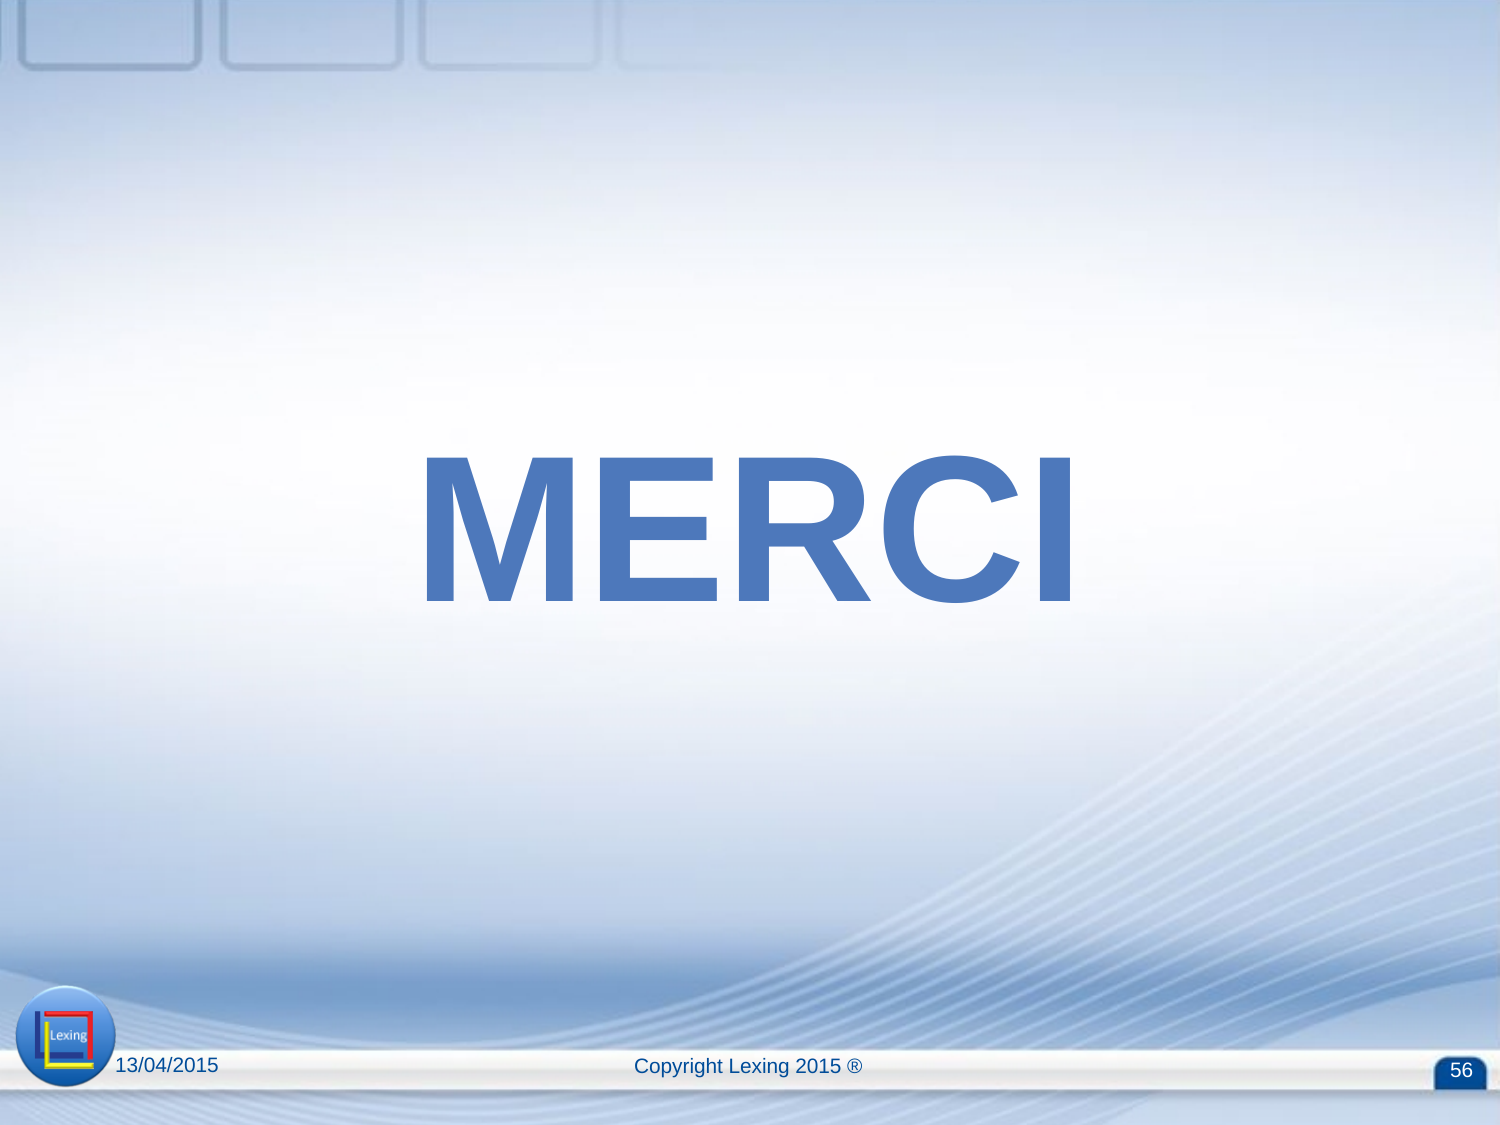

Merci
13/04/2015
Copyright Lexing 2015 ®
56